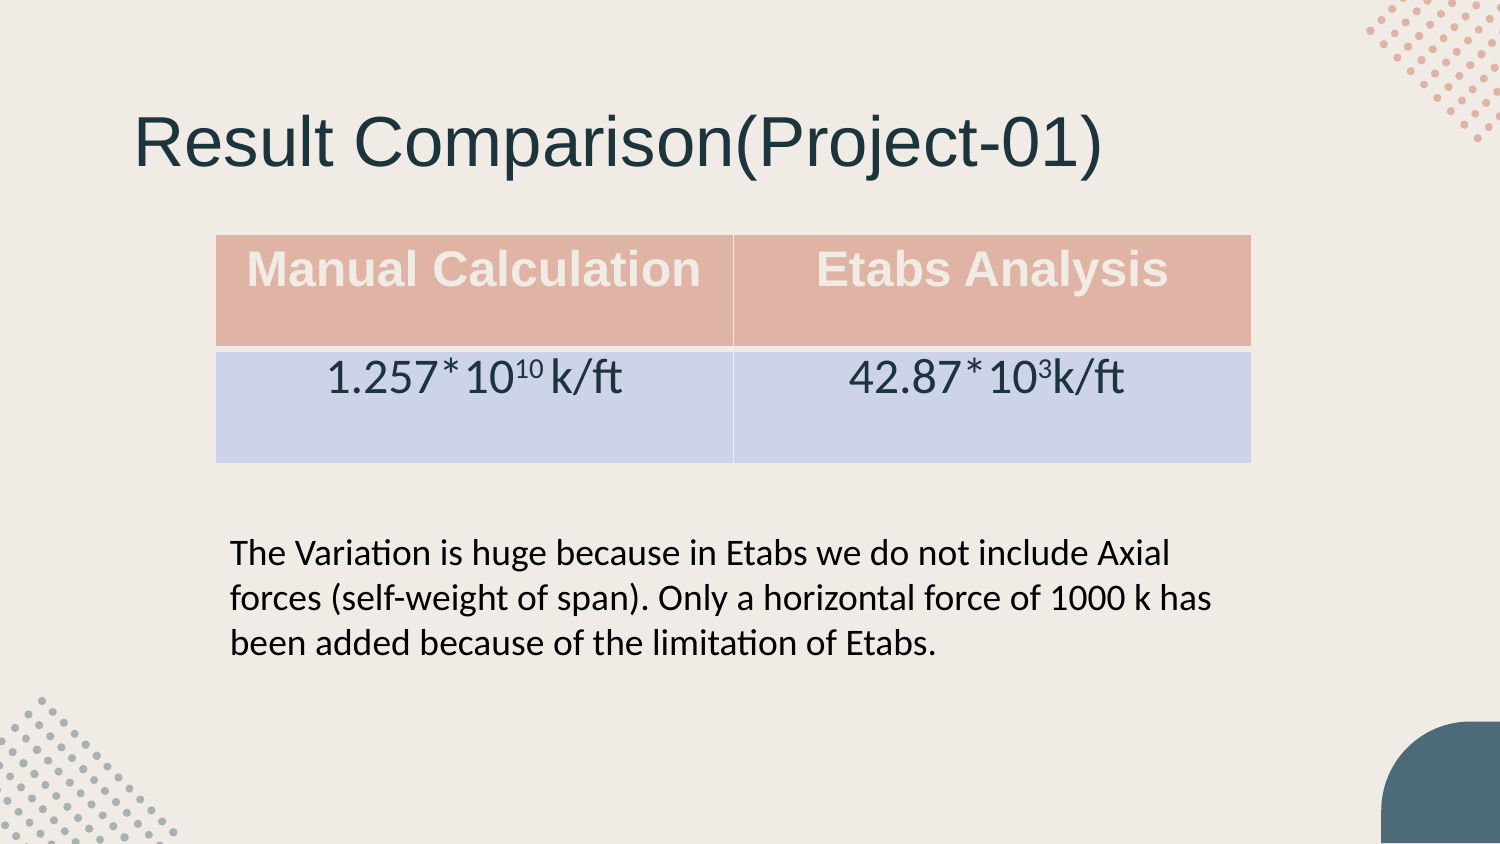

# Result Comparison(Project-01)
| Manual Calculation | Etabs Analysis |
| --- | --- |
| 1.257\*1010 k/ft | 42.87\*103k/ft |
The Variation is huge because in Etabs we do not include Axial forces (self-weight of span). Only a horizontal force of 1000 k has been added because of the limitation of Etabs.